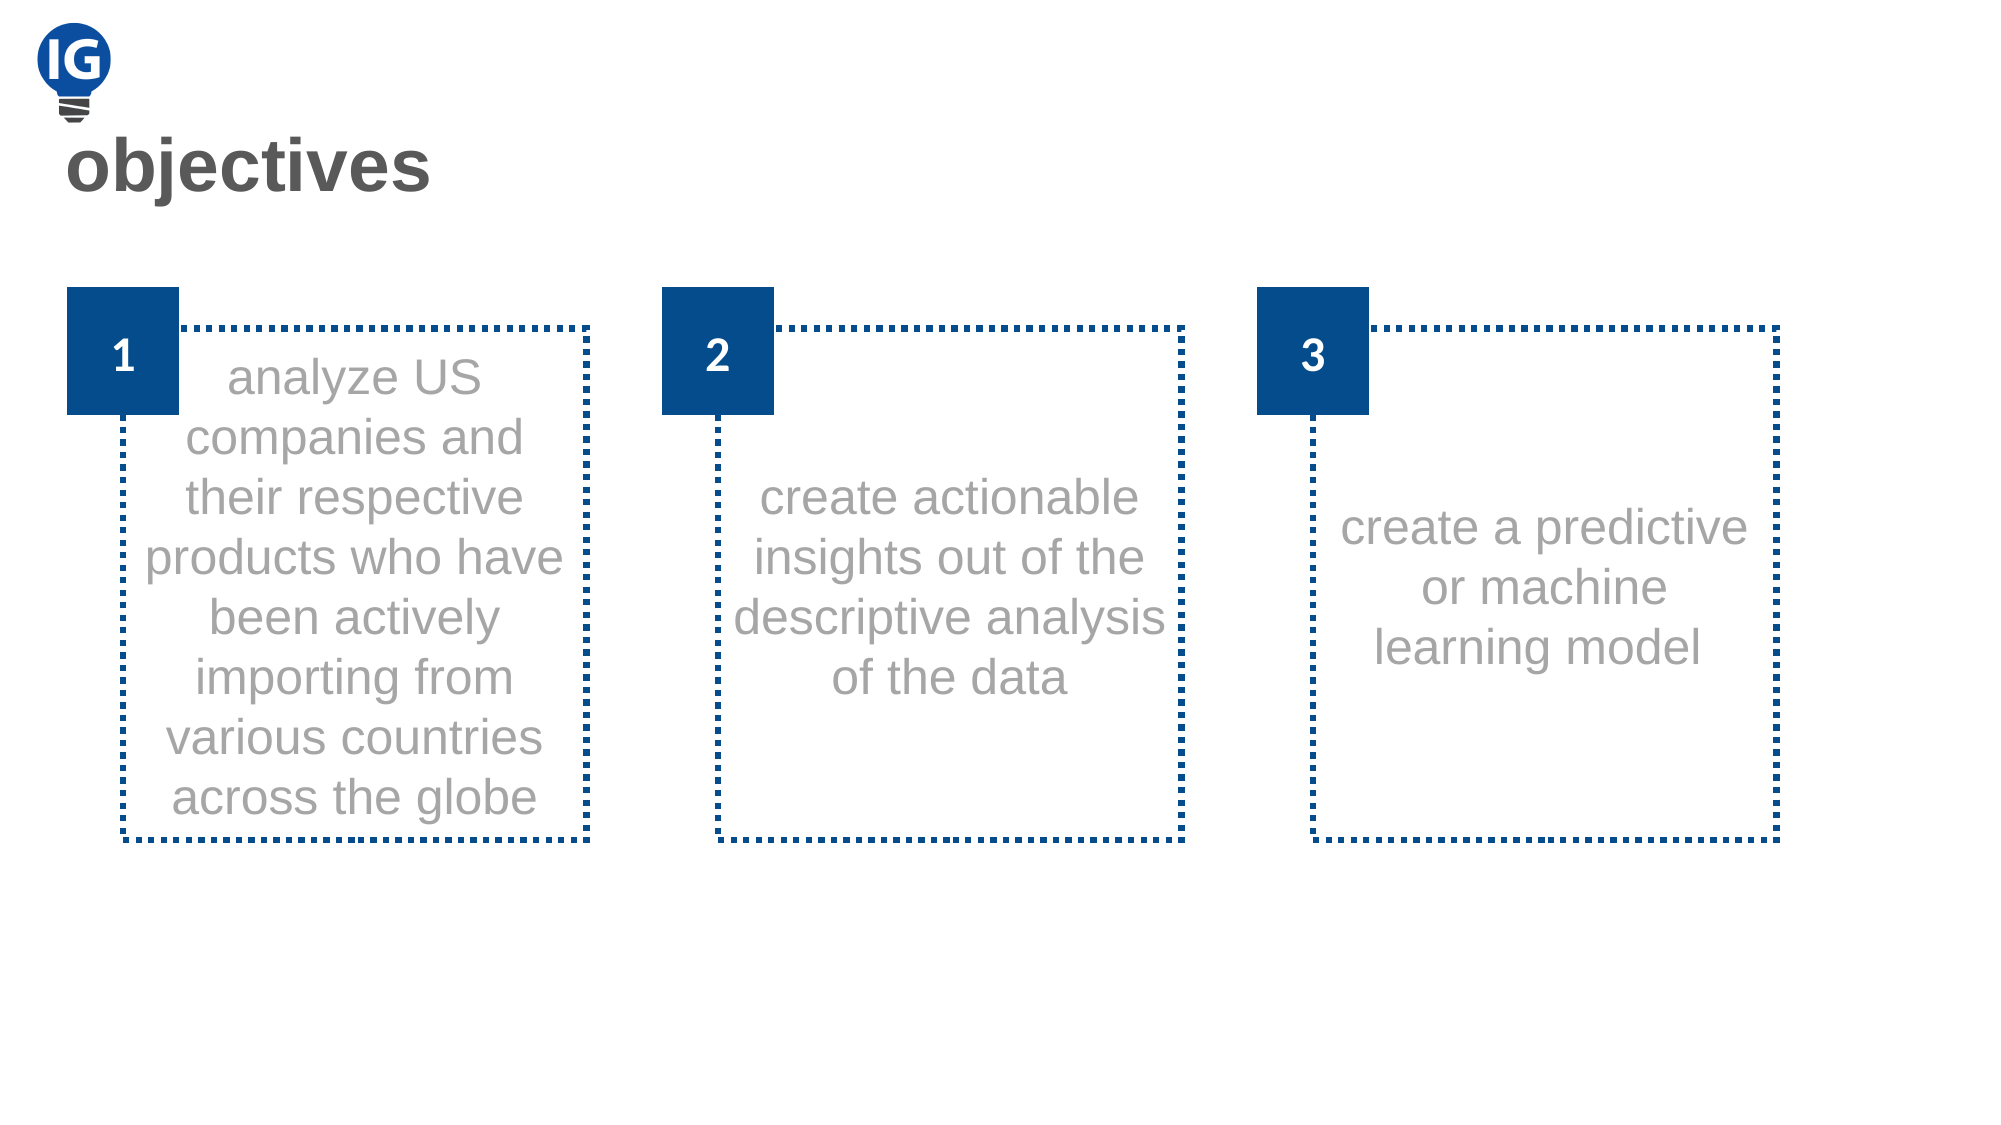

objectives
1
2
3
analyze US companies and their respective products who have been actively importing from various countries across the globe
create actionable insights out of the descriptive analysis of the data
create a predictive or machine learning model